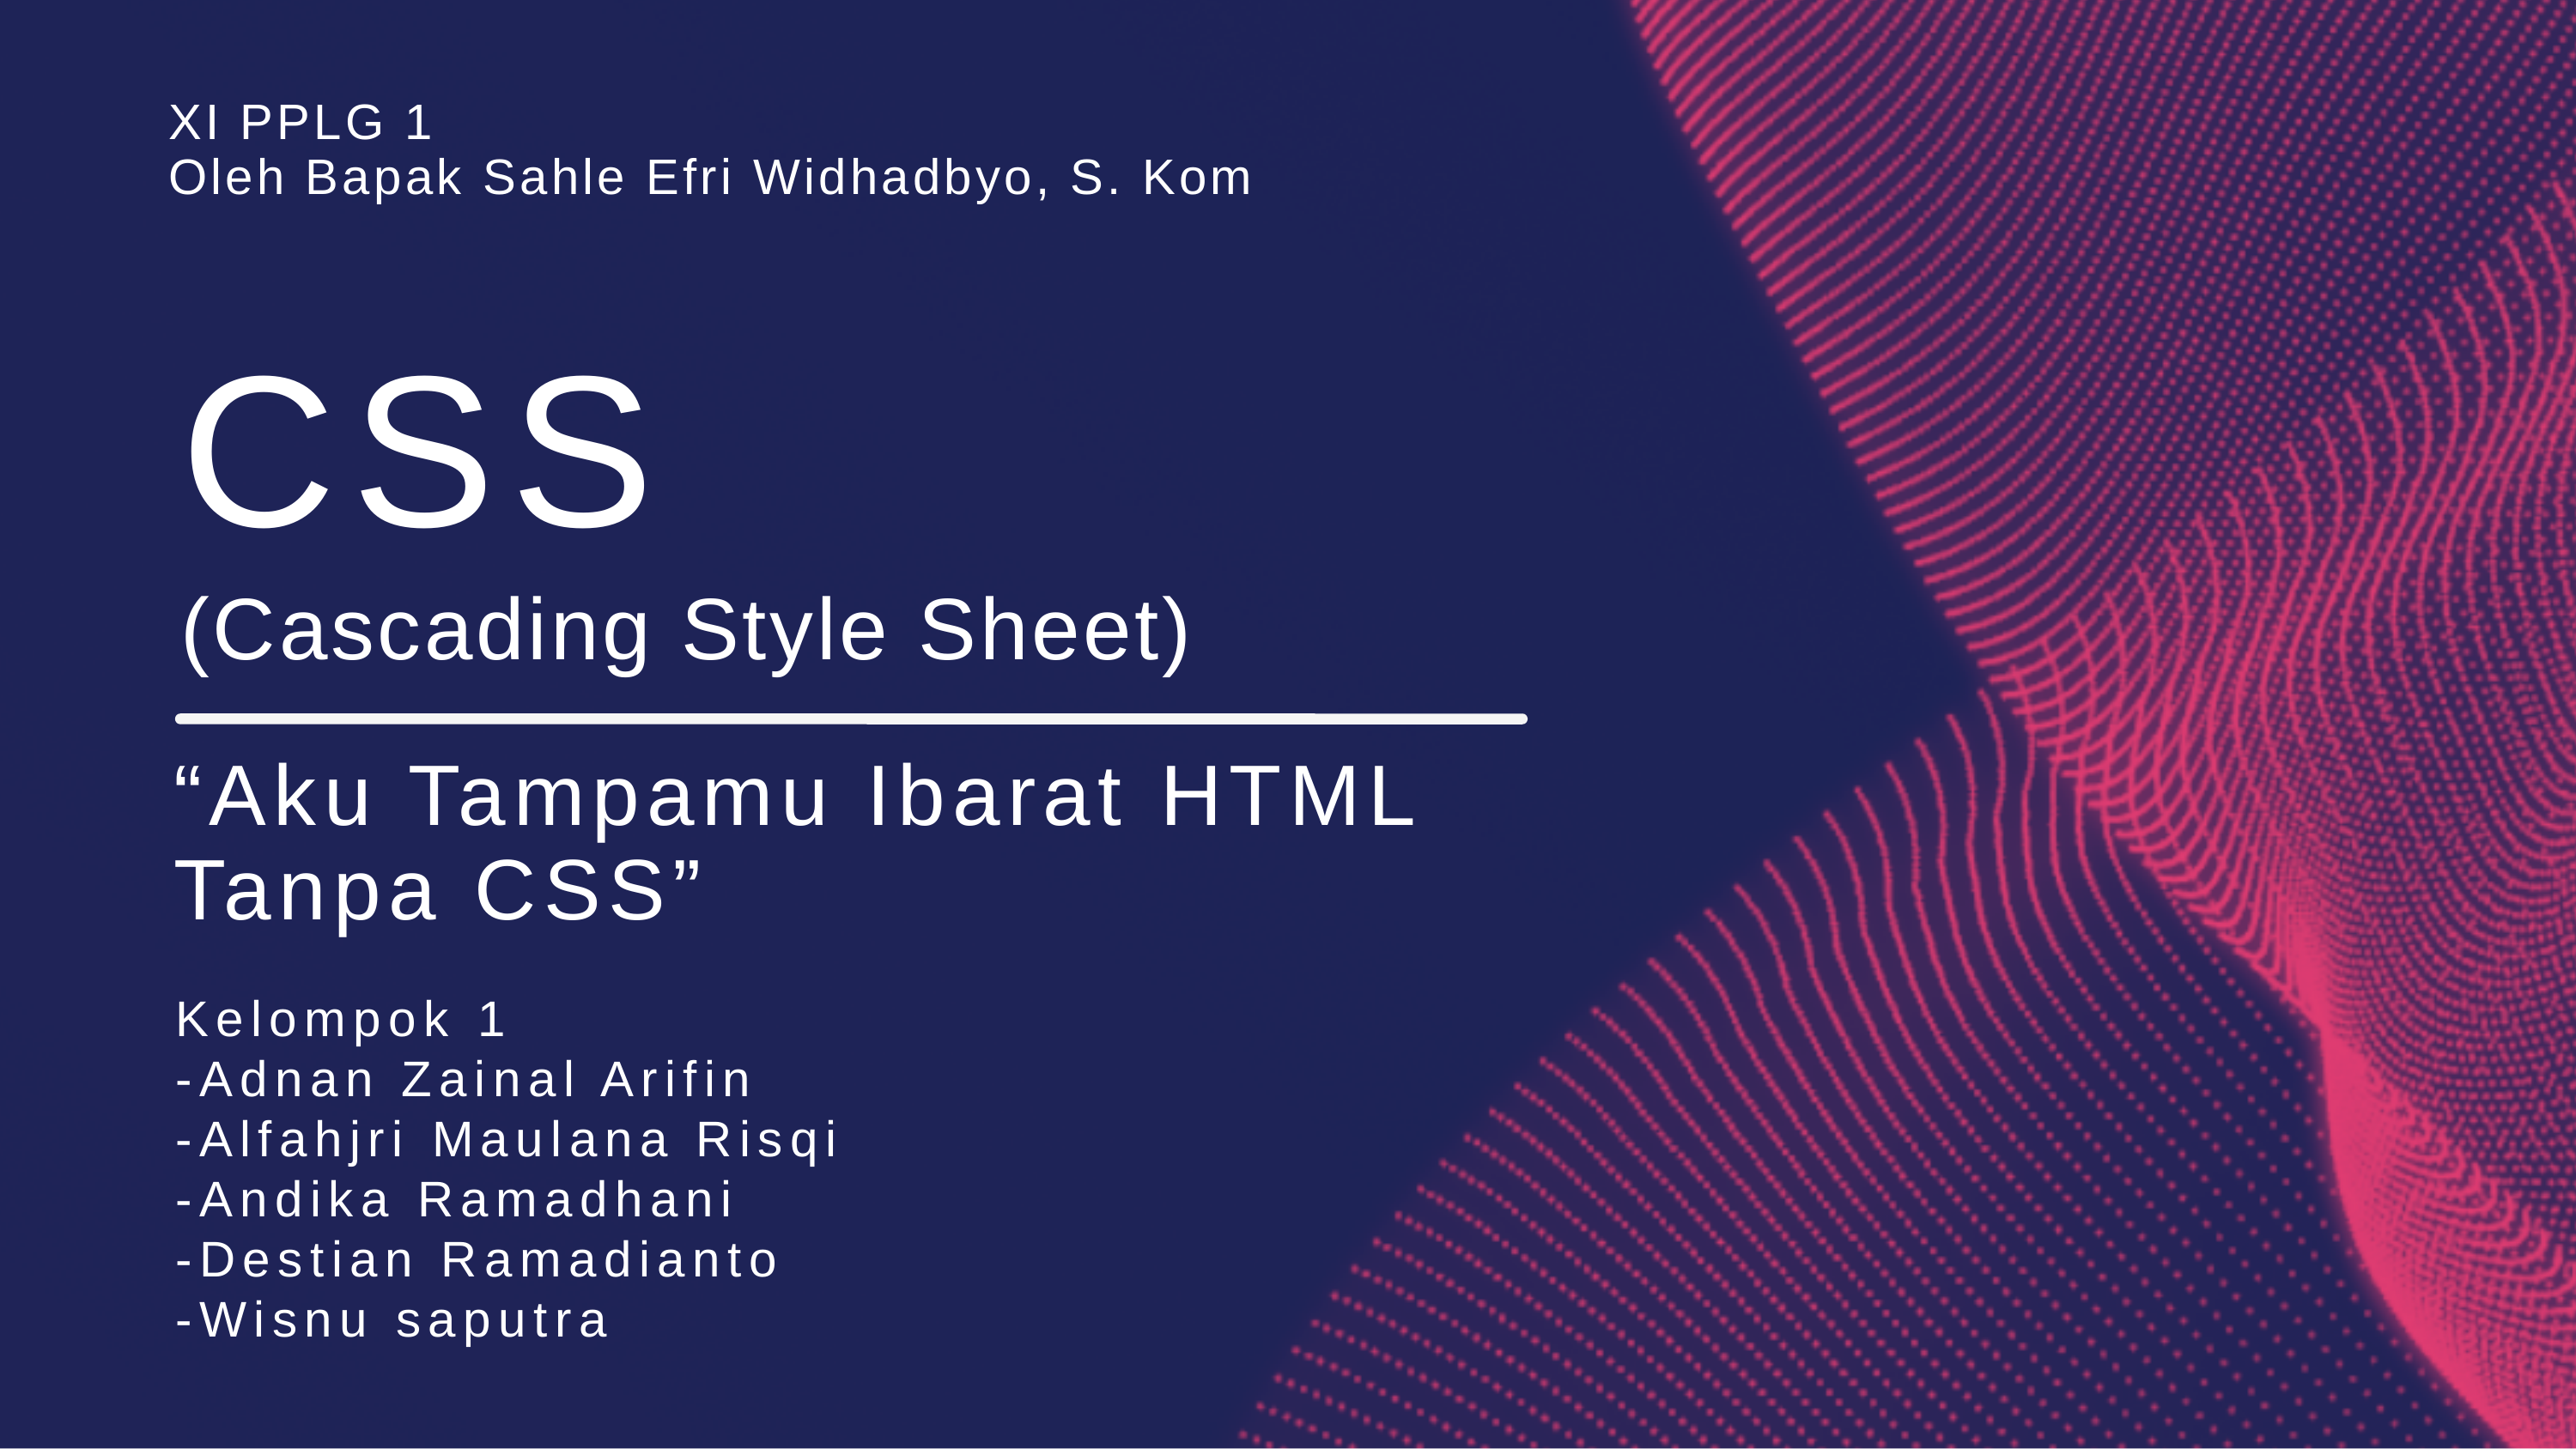

XI PPLG 1
Oleh Bapak Sahle Efri Widhadbyo, S. Kom
CSS
(Cascading Style Sheet)

“Aku Tampamu Ibarat HTML Tanpa CSS”
Kelompok 1
-Adnan Zainal Arifin
-Alfahjri Maulana Risqi
-Andika Ramadhani
-Destian Ramadianto
-Wisnu saputra